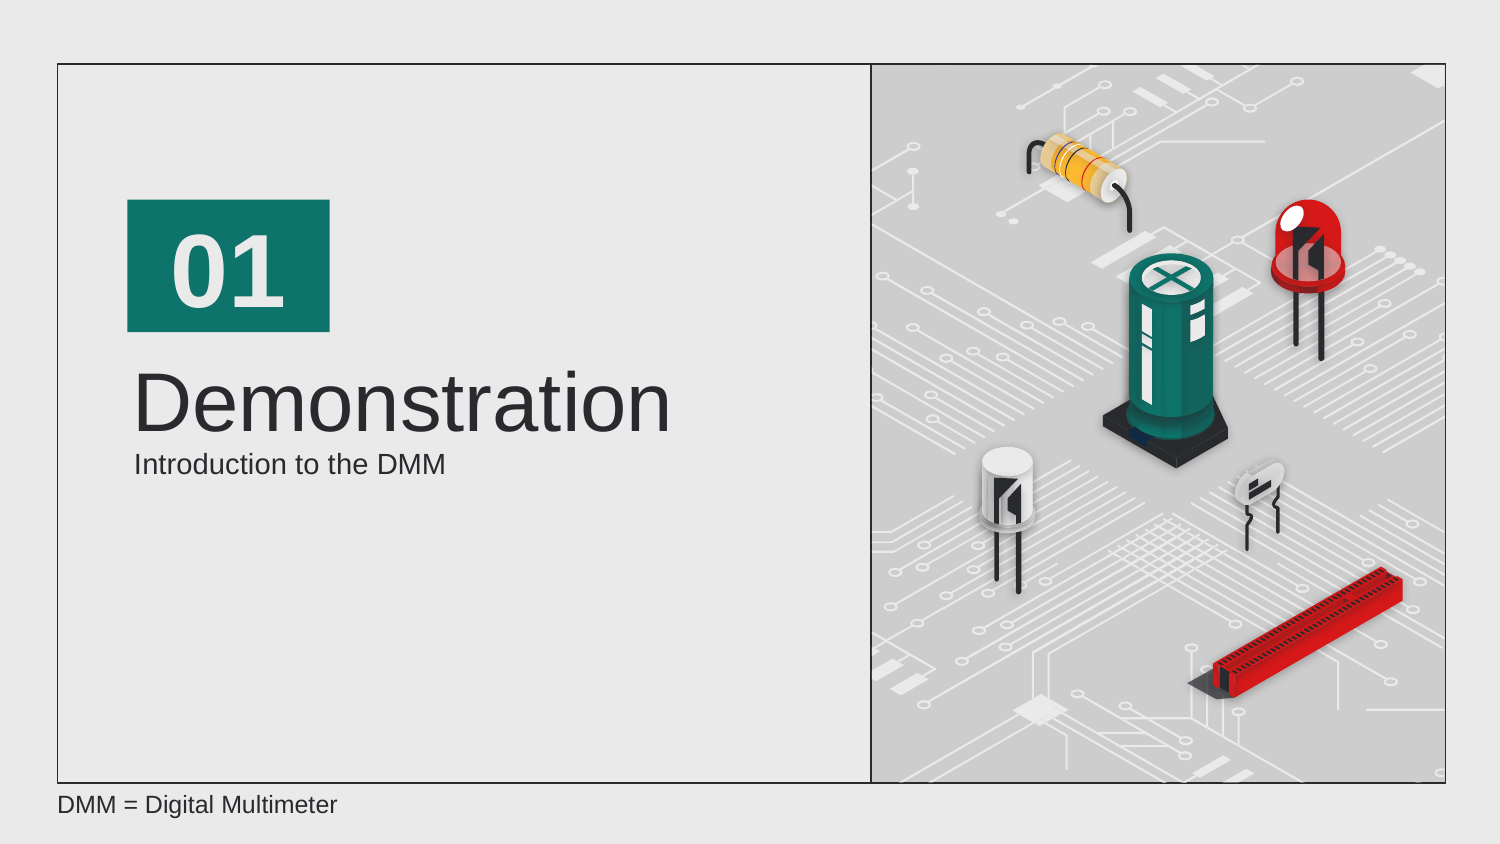

01
# Demonstration
Introduction to the DMM
DMM = Digital Multimeter